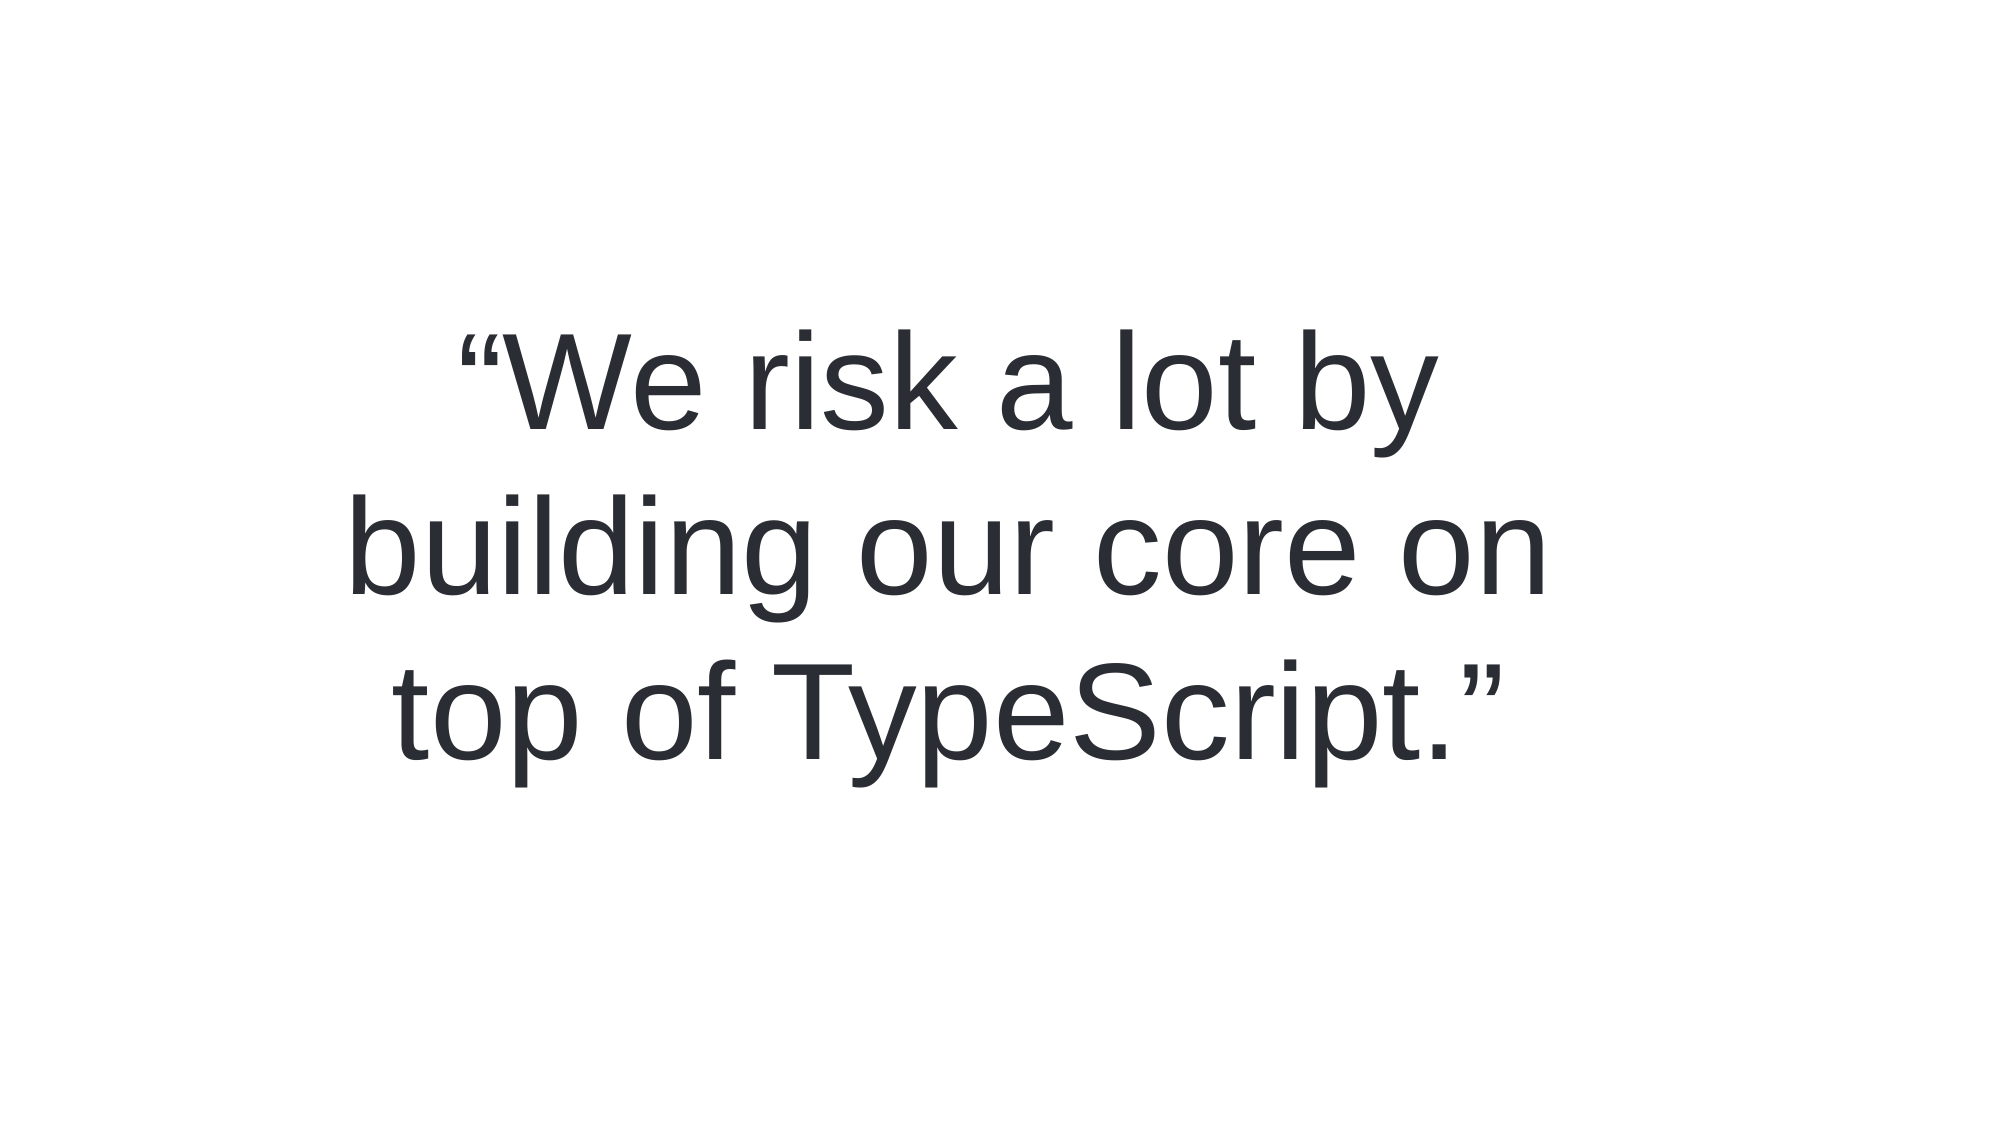

“We risk a lot by building our core on top of TypeScript.”